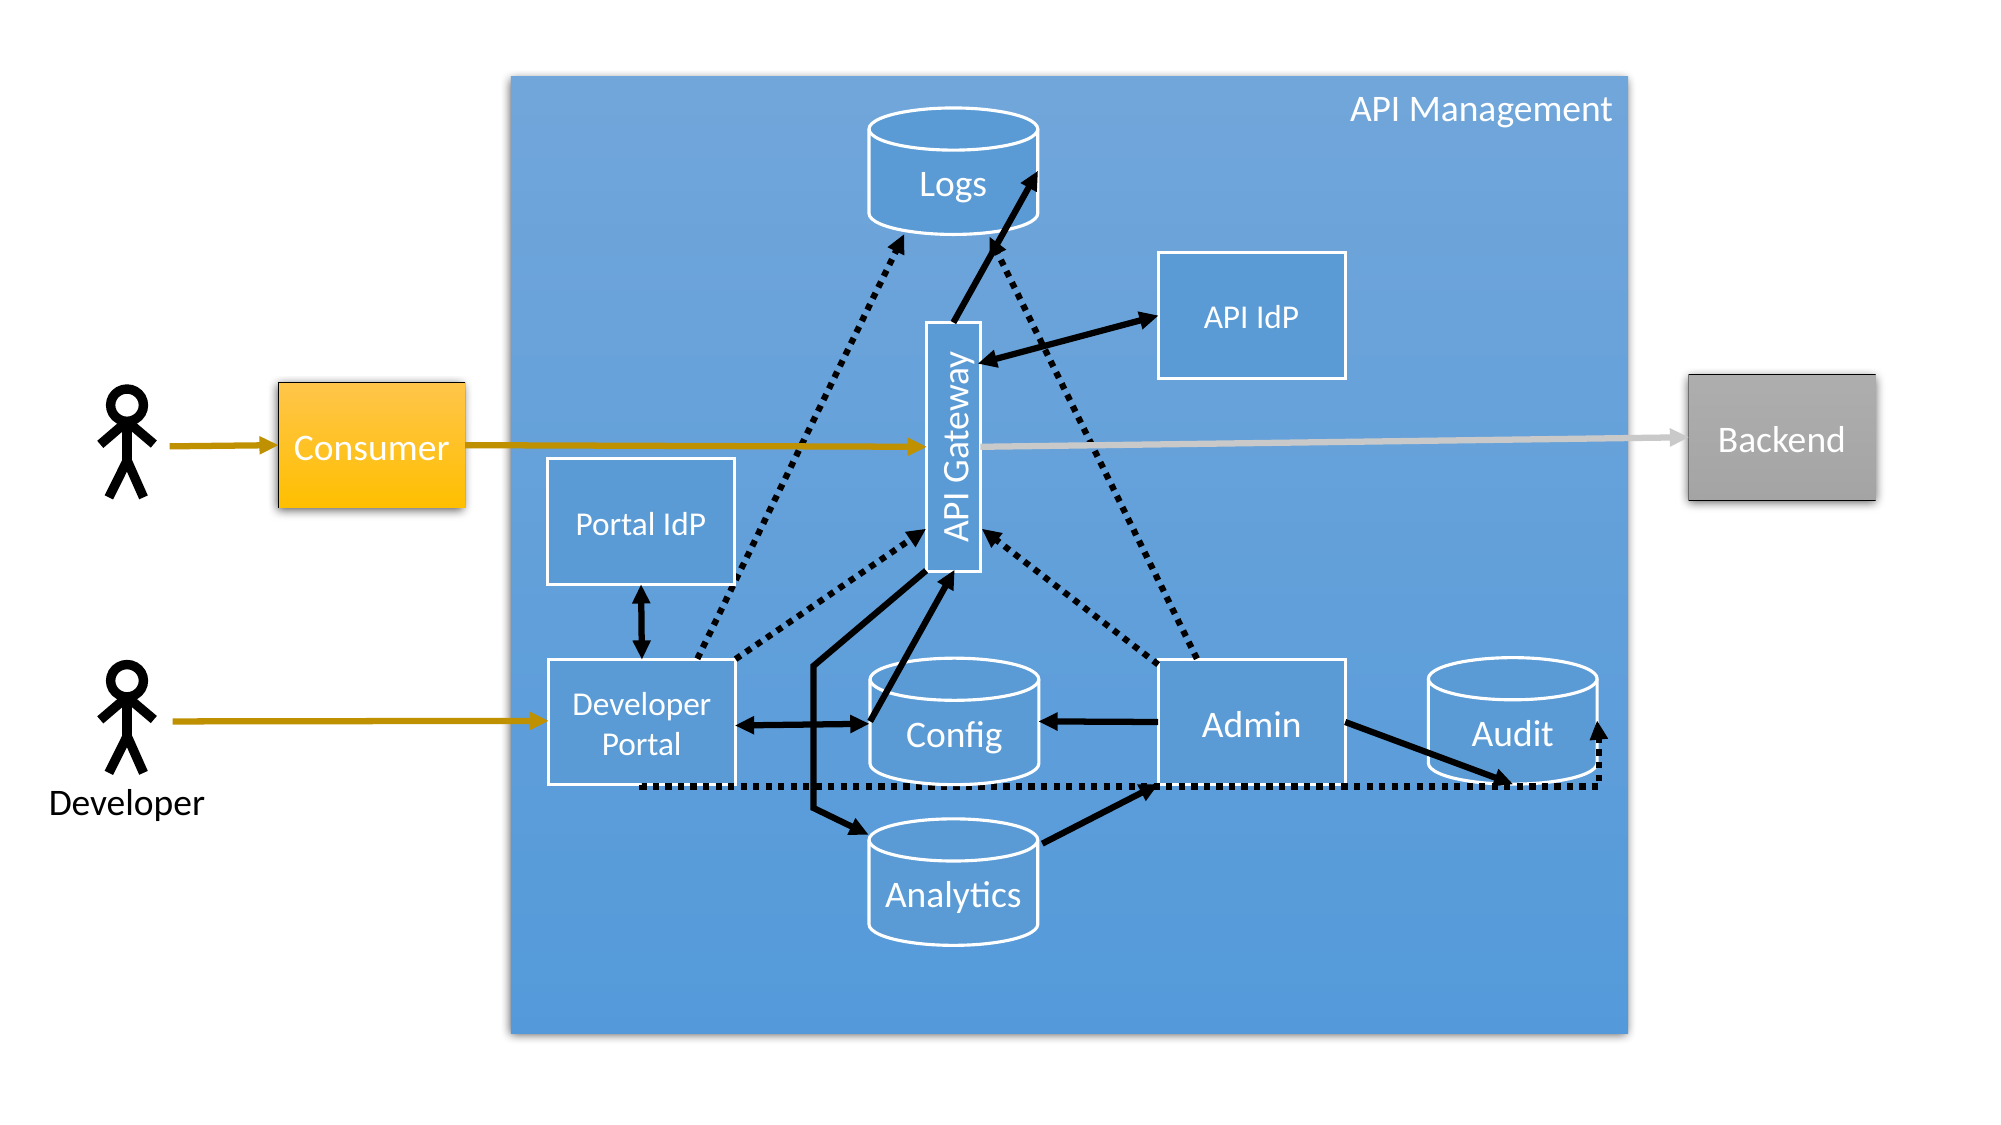

API Management
Logs
API IdP
API Gateway
Backend
Consumer

Portal IdP

Audit
Config
Developer Portal
Admin

Developer
Analytics